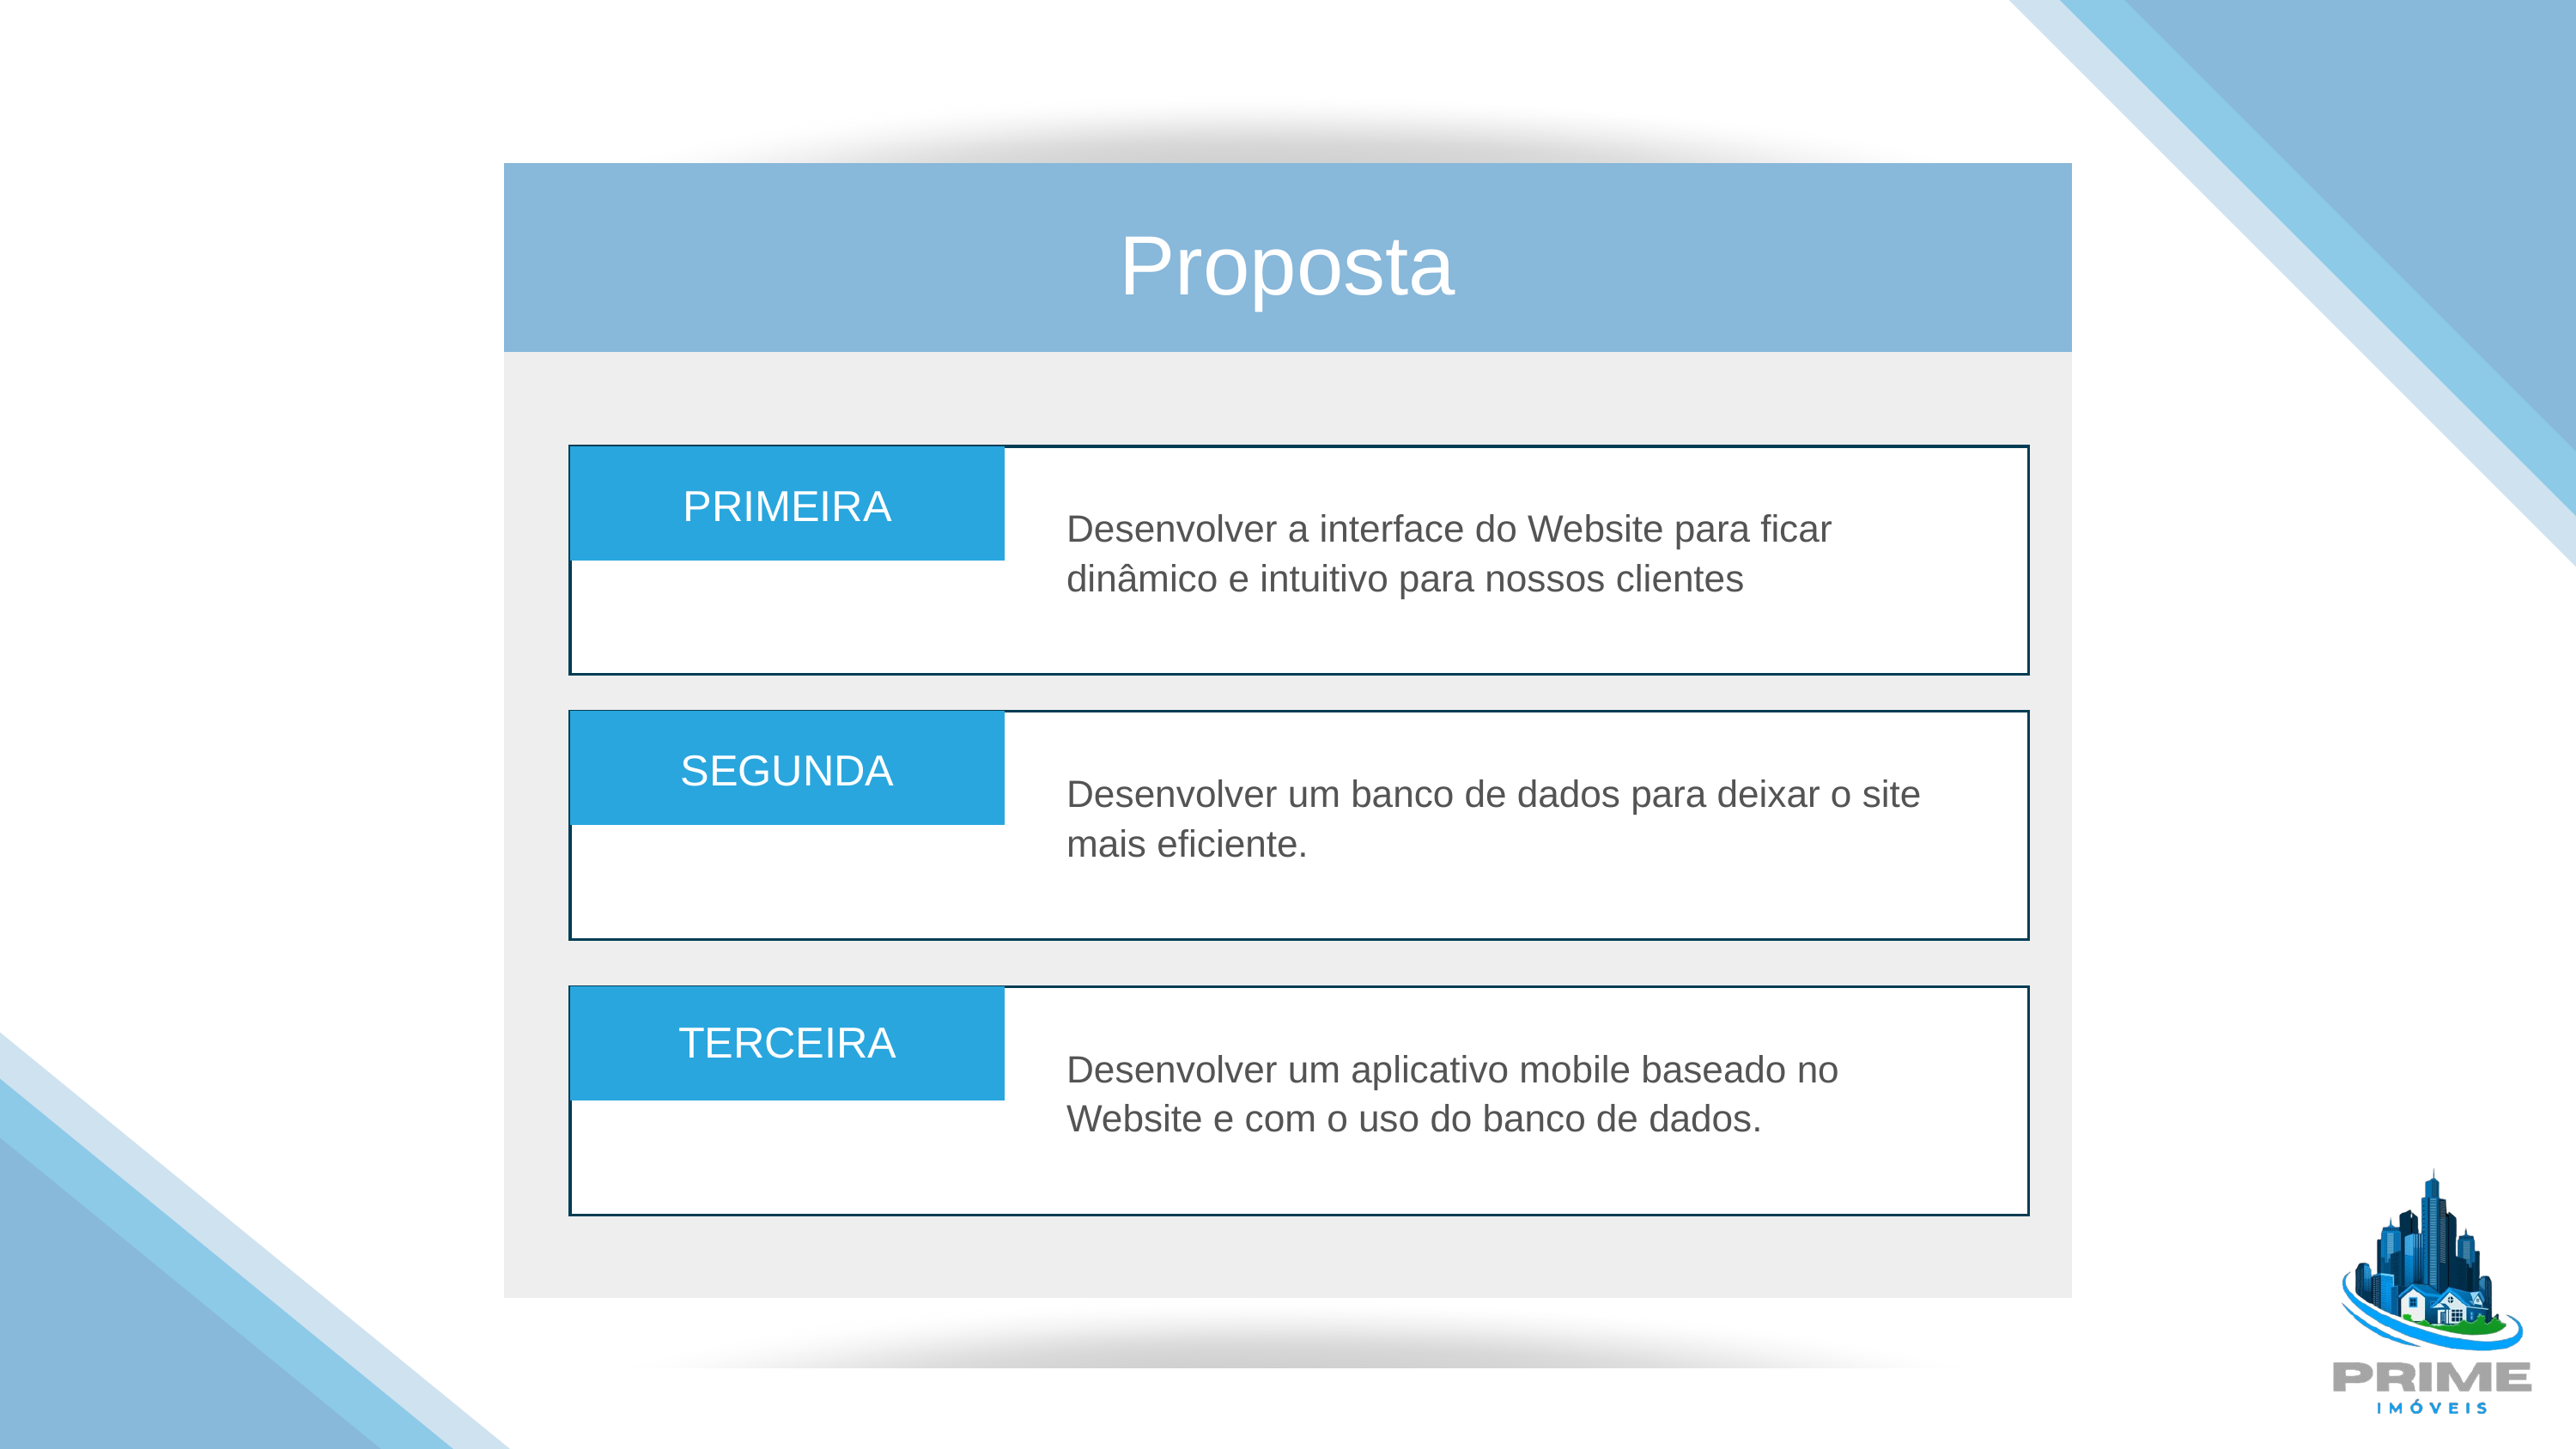

Proposta

PRIMEIRA
Desenvolver a interface do Website para ficar dinâmico e intuitivo para nossos clientes

SEGUNDA
Desenvolver um banco de dados para deixar o site mais eficiente.

TERCEIRA
Desenvolver um aplicativo mobile baseado no Website e com o uso do banco de dados.